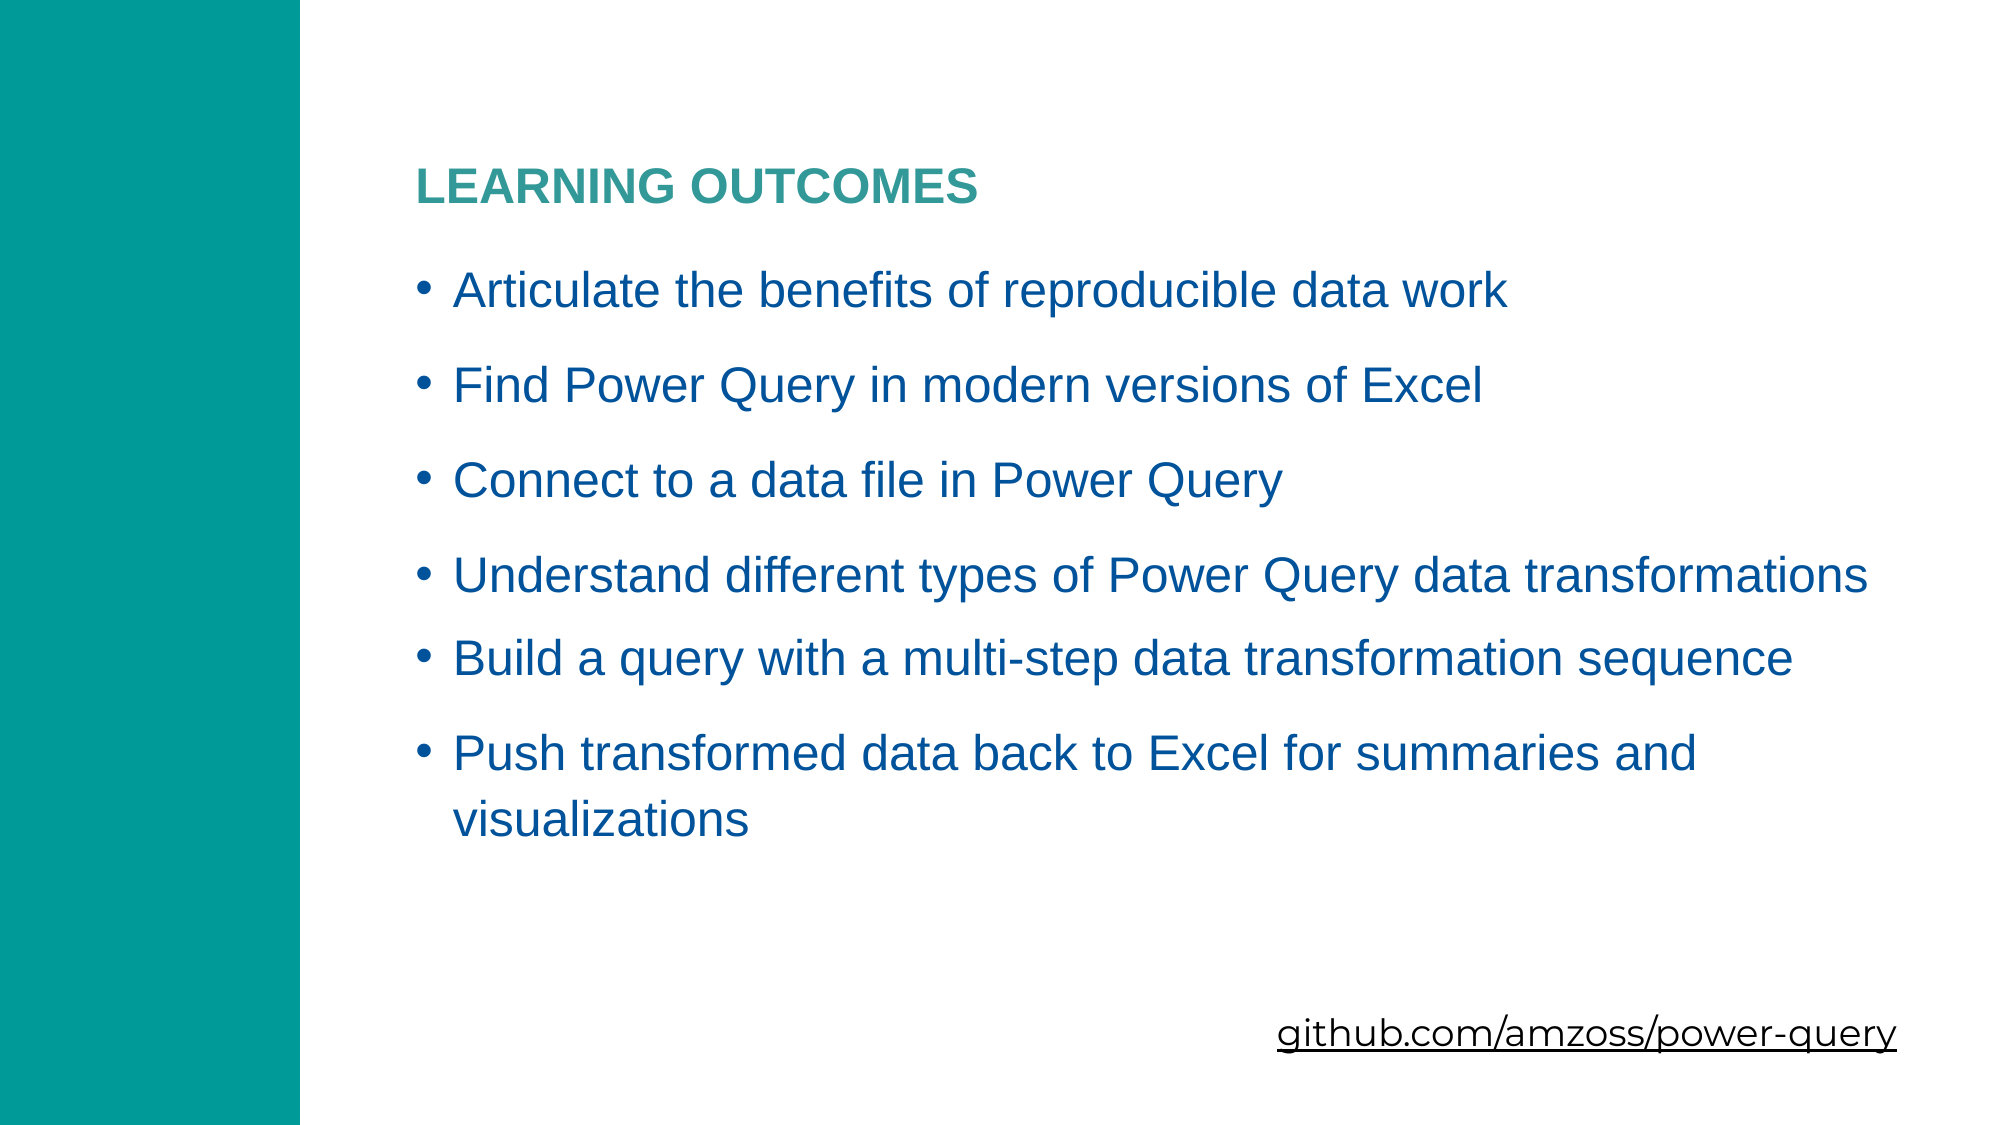

# LEARNING OUTCOMES
Articulate the benefits of reproducible data work
Find Power Query in modern versions of Excel
Connect to a data file in Power Query
Understand different types of Power Query data transformations
Build a query with a multi-step data transformation sequence
Push transformed data back to Excel for summaries and visualizations
github.com/amzoss/power-query